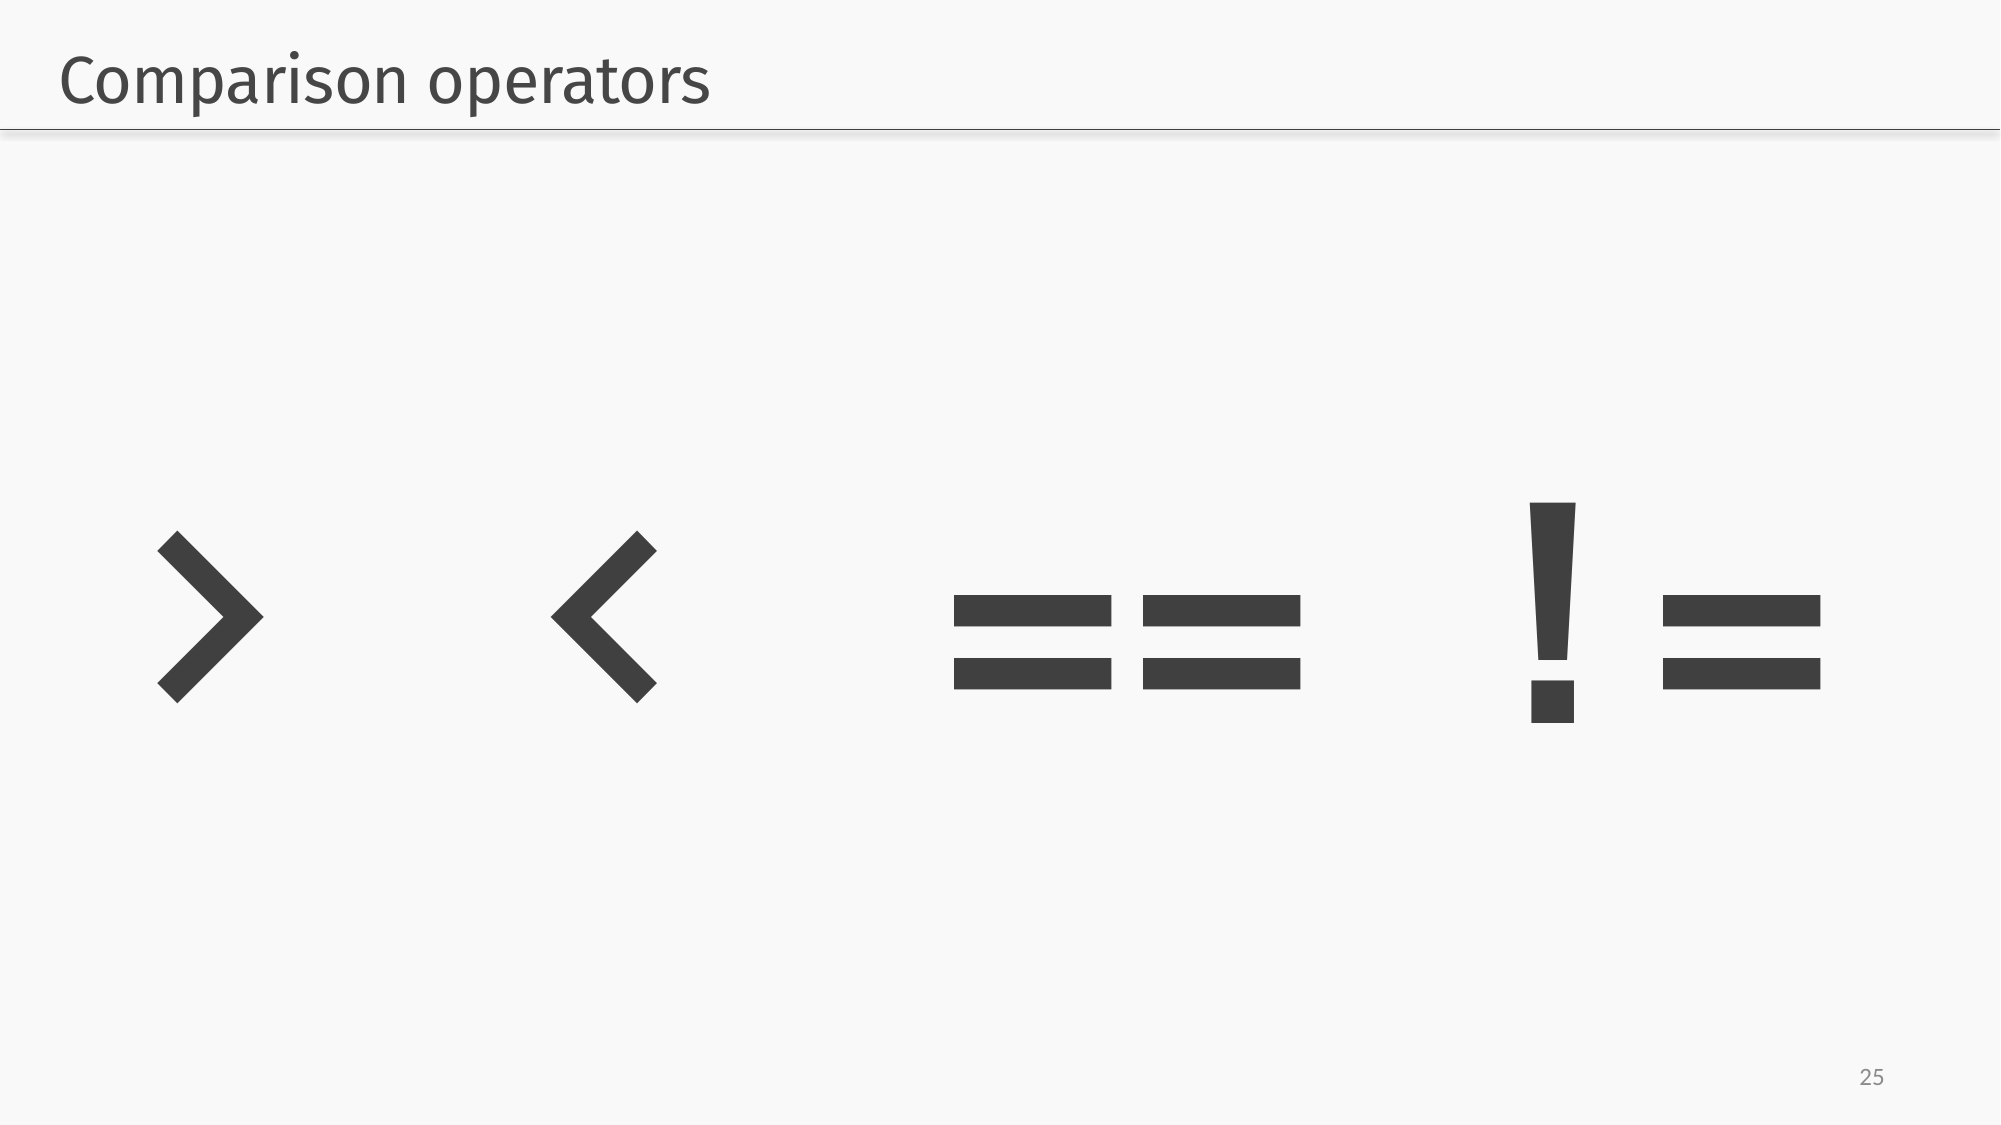

# Comparison operators
> <
==
!=